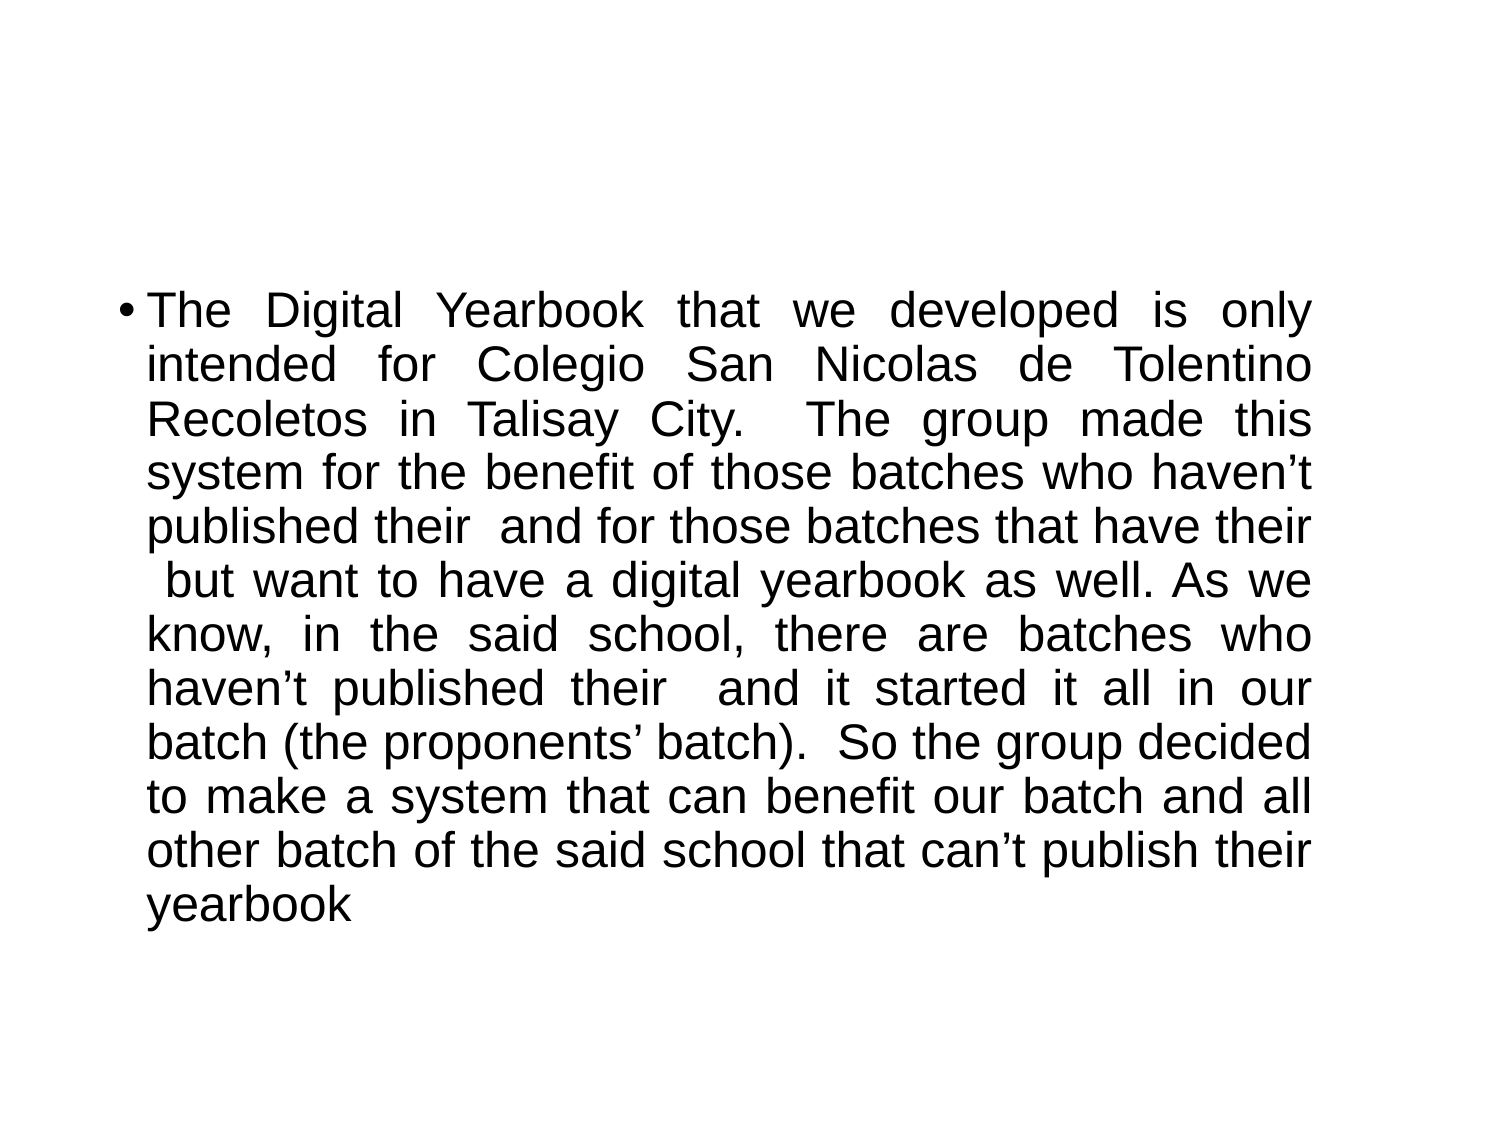

#
The Digital Yearbook that we developed is only intended for Colegio San Nicolas de Tolentino Recoletos in Talisay City.  The group made this system for the benefit of those batches who haven’t published their  and for those batches that have their  but want to have a digital yearbook as well. As we know, in the said school, there are batches who haven’t published their  and it started it all in our batch (the proponents’ batch).  So the group decided to make a system that can benefit our batch and all other batch of the said school that can’t publish their yearbook